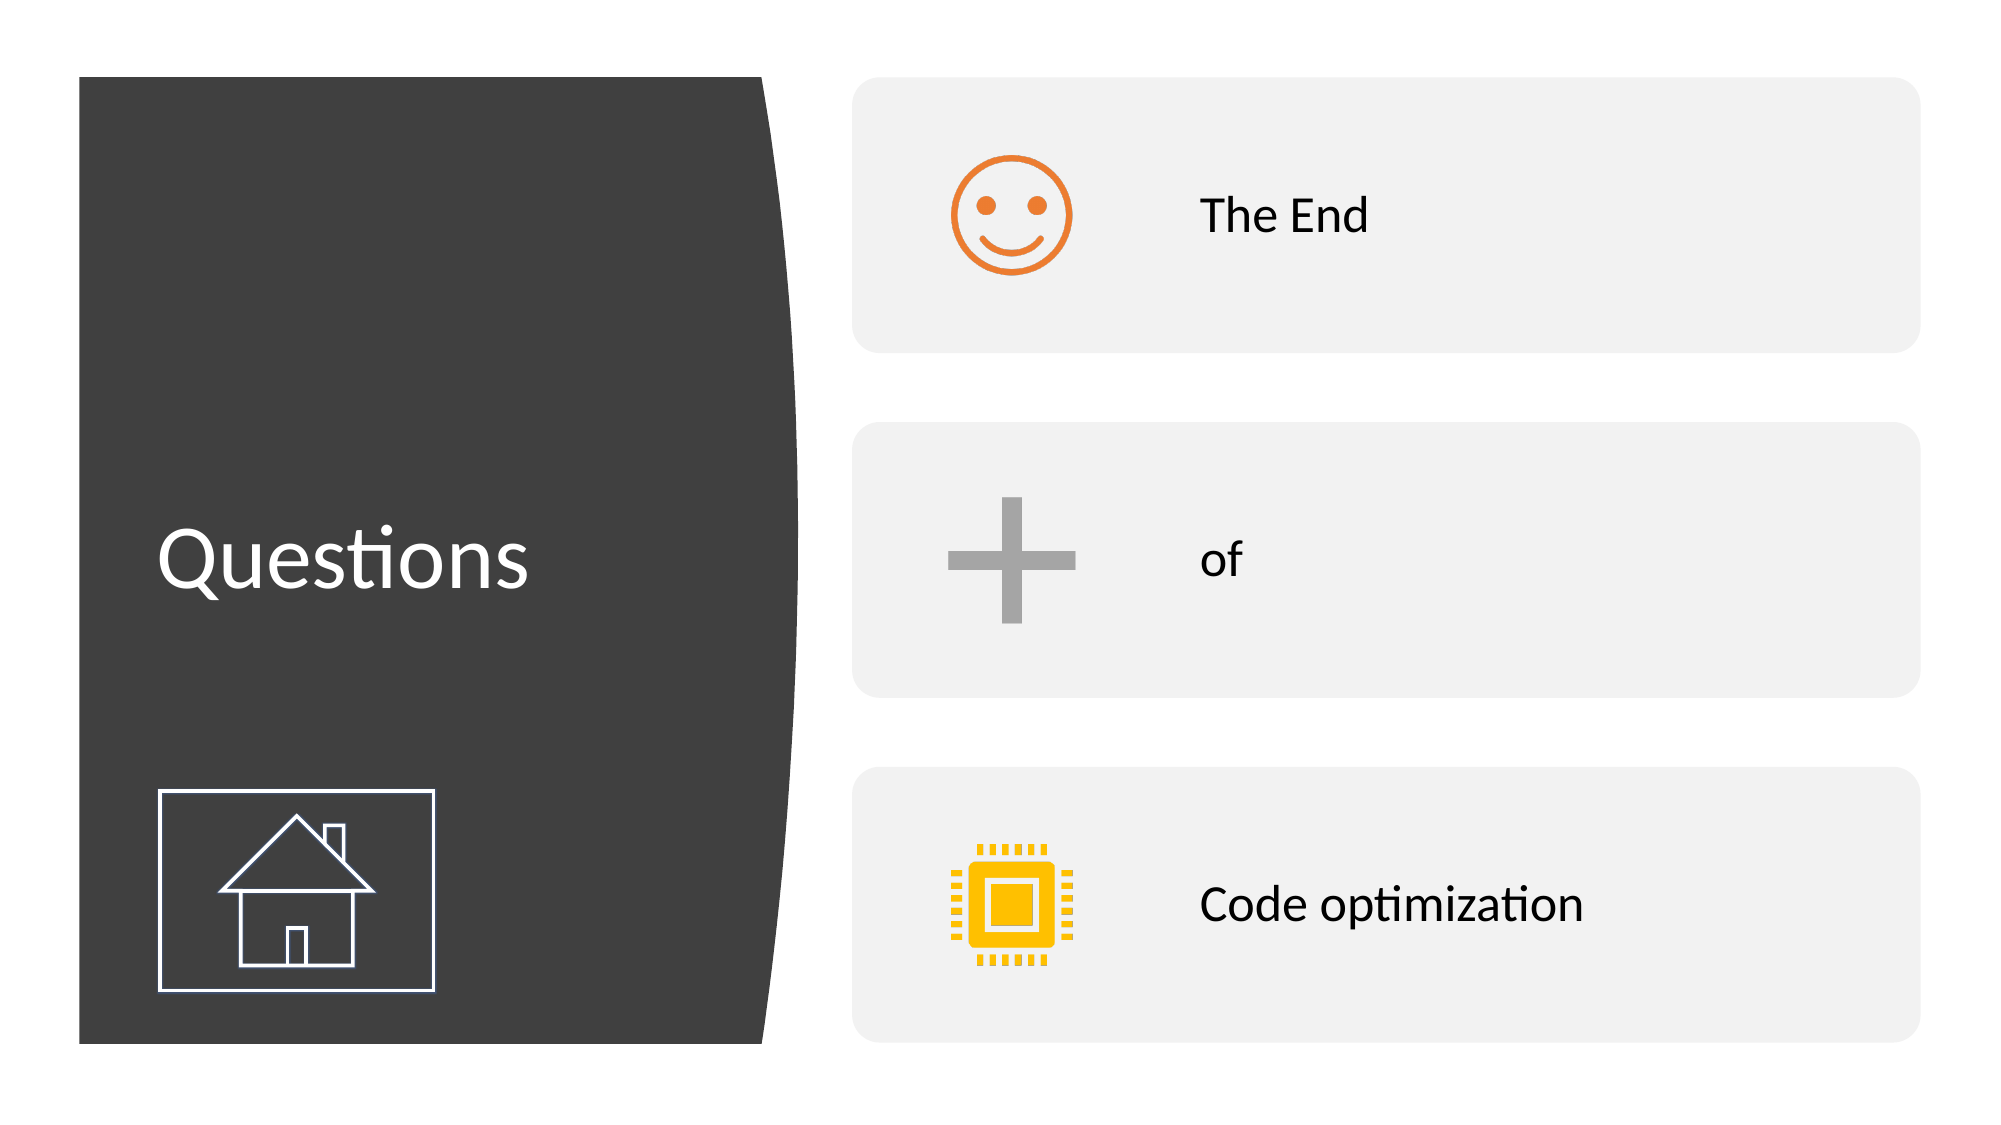

The End
of
Code optimization

# Questions